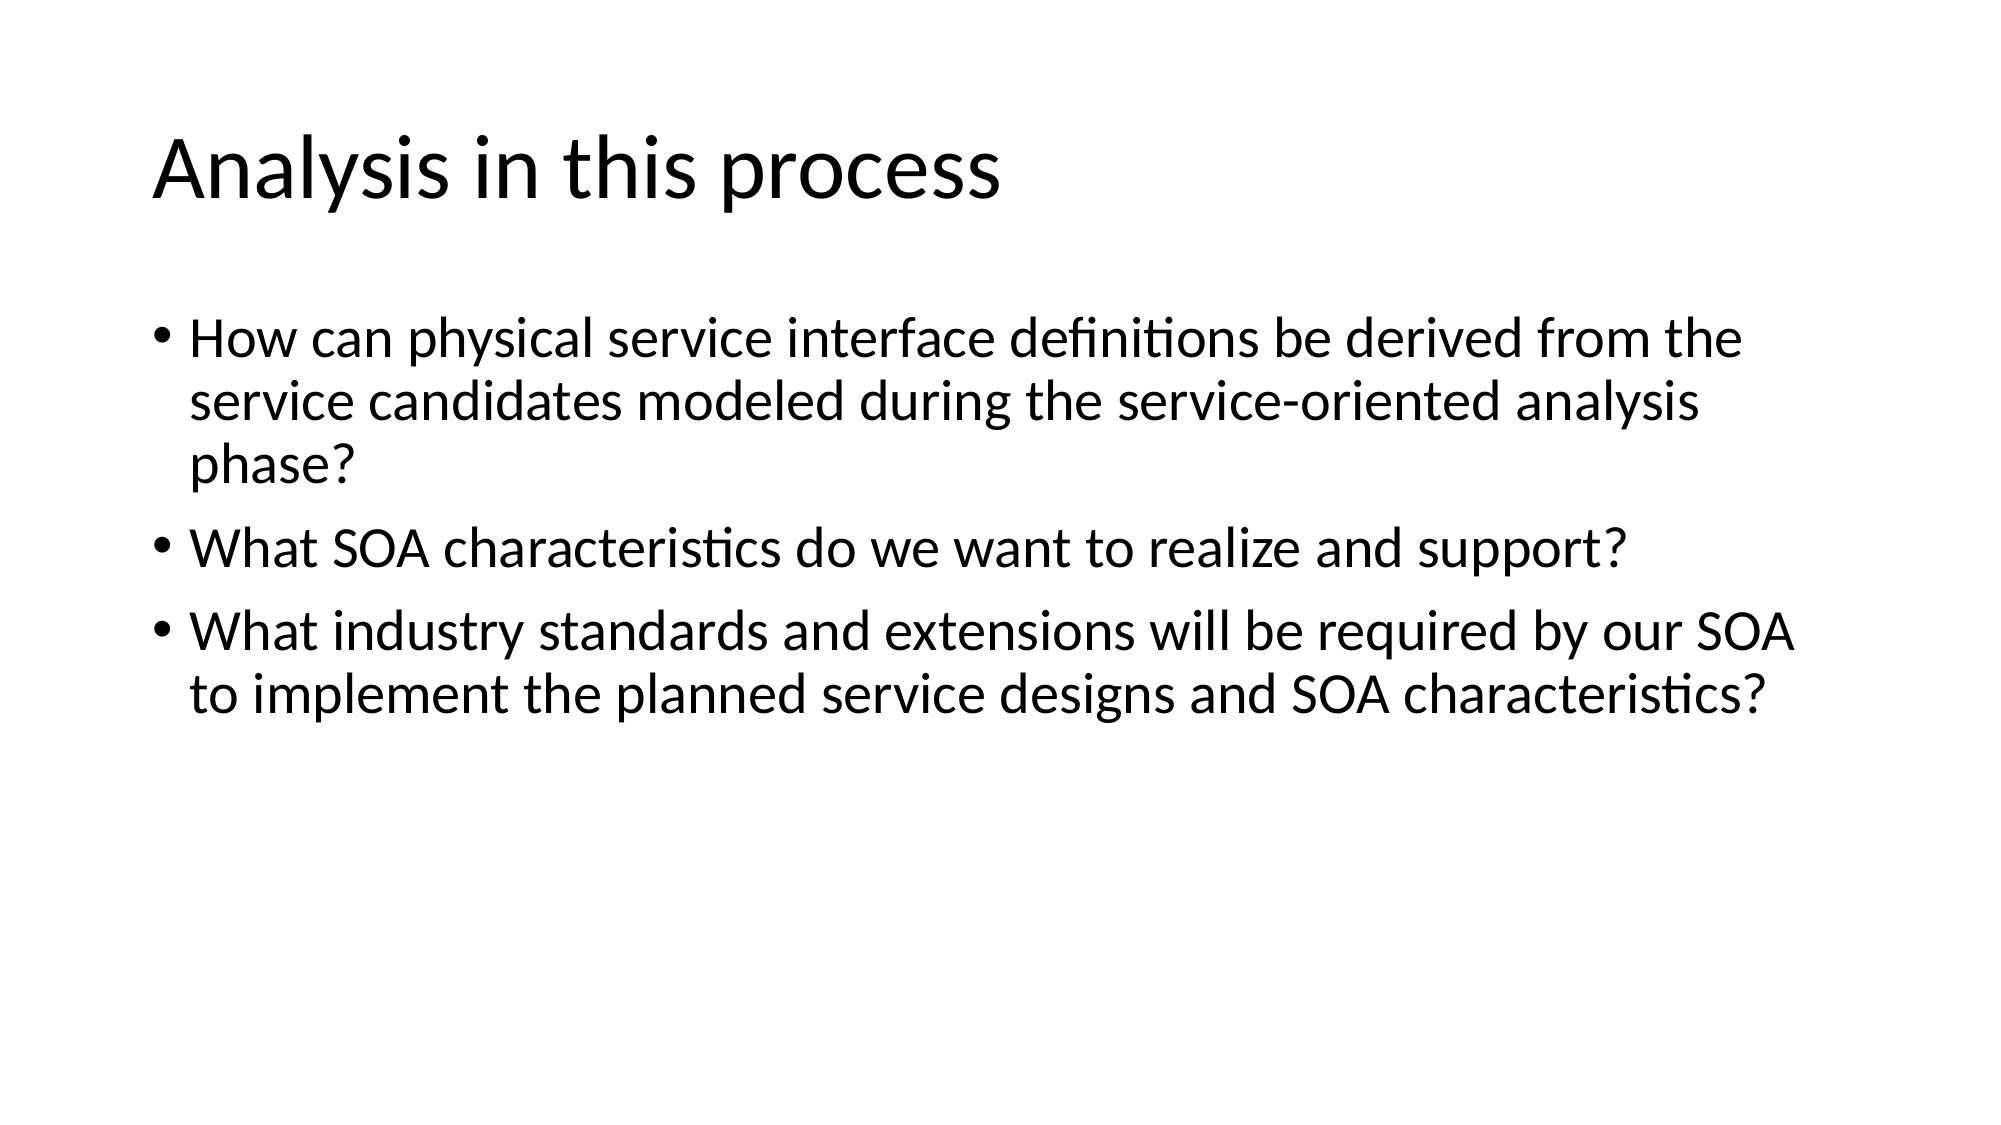

# Analysis in this process
How can physical service interface definitions be derived from the service candidates modeled during the service-oriented analysis phase?
What SOA characteristics do we want to realize and support?
What industry standards and extensions will be required by our SOA to implement the planned service designs and SOA characteristics?